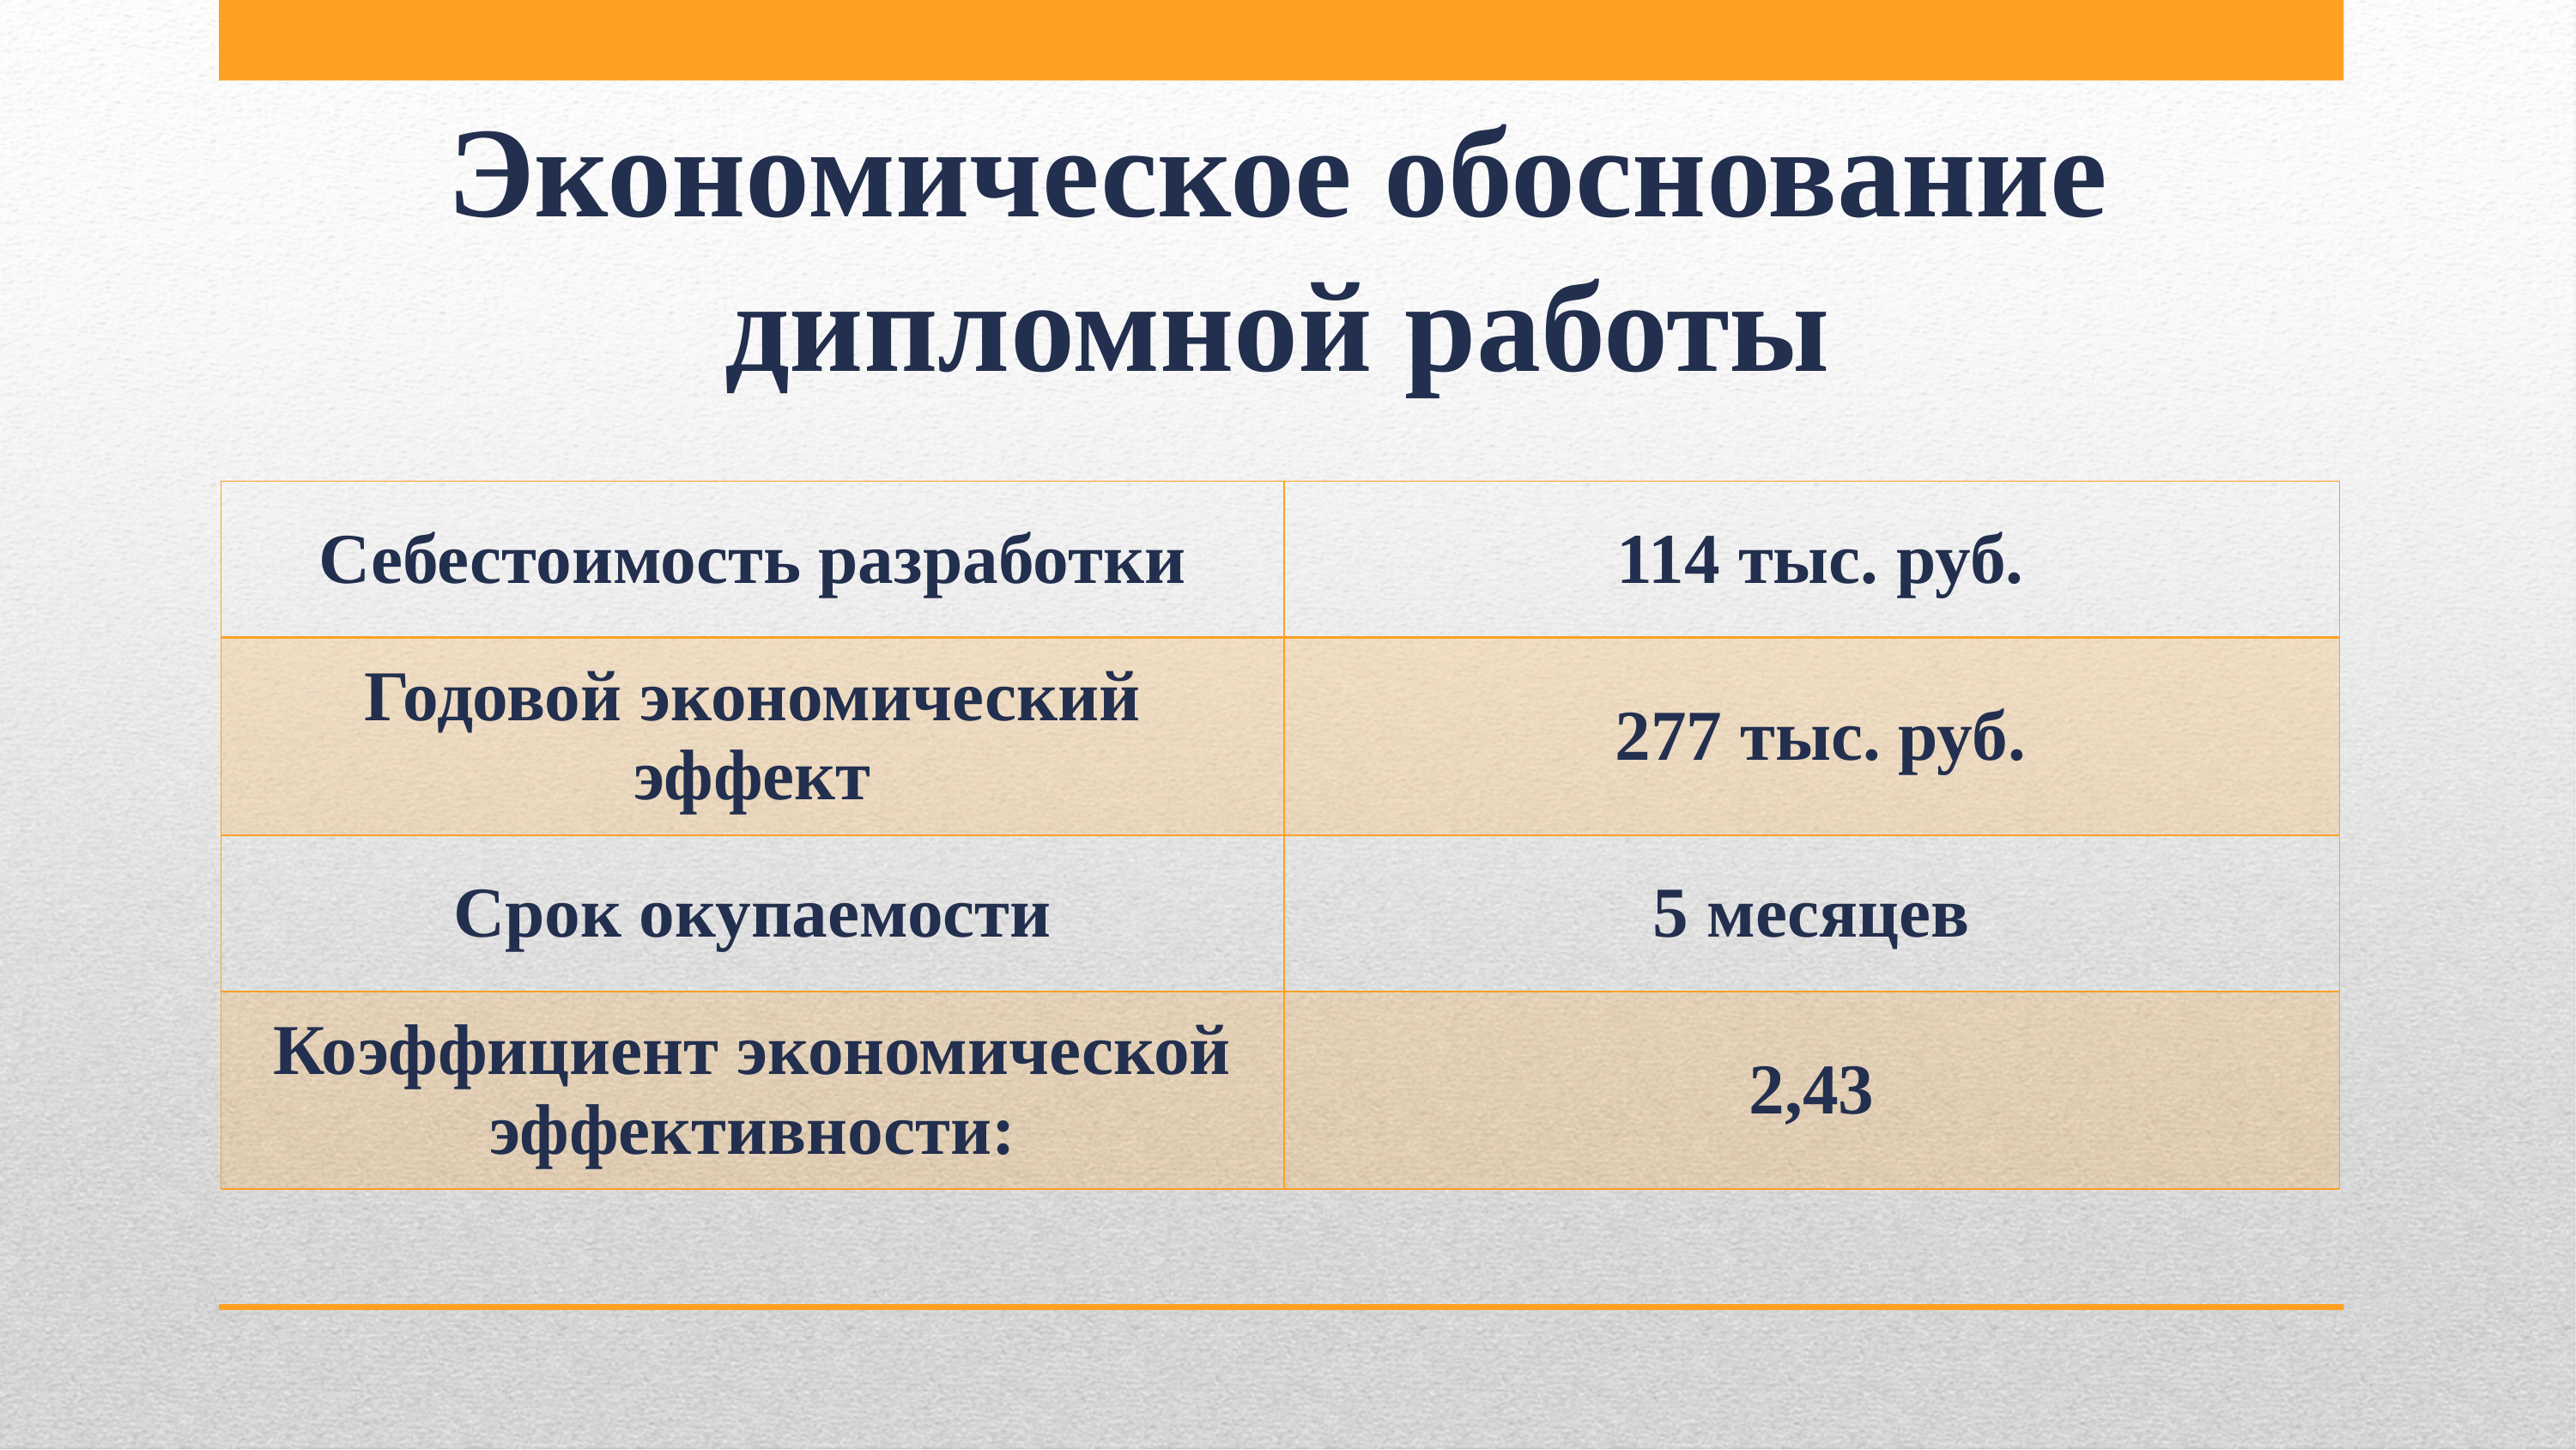

Экономическое обоснование дипломной работы
| Себестоимость разработки | 114 тыс. руб. |
| --- | --- |
| Годовой экономический эффект | 277 тыс. руб. |
| Срок окупаемости | 5 месяцев |
| Коэффициент экономической эффективности: | 2,43 |